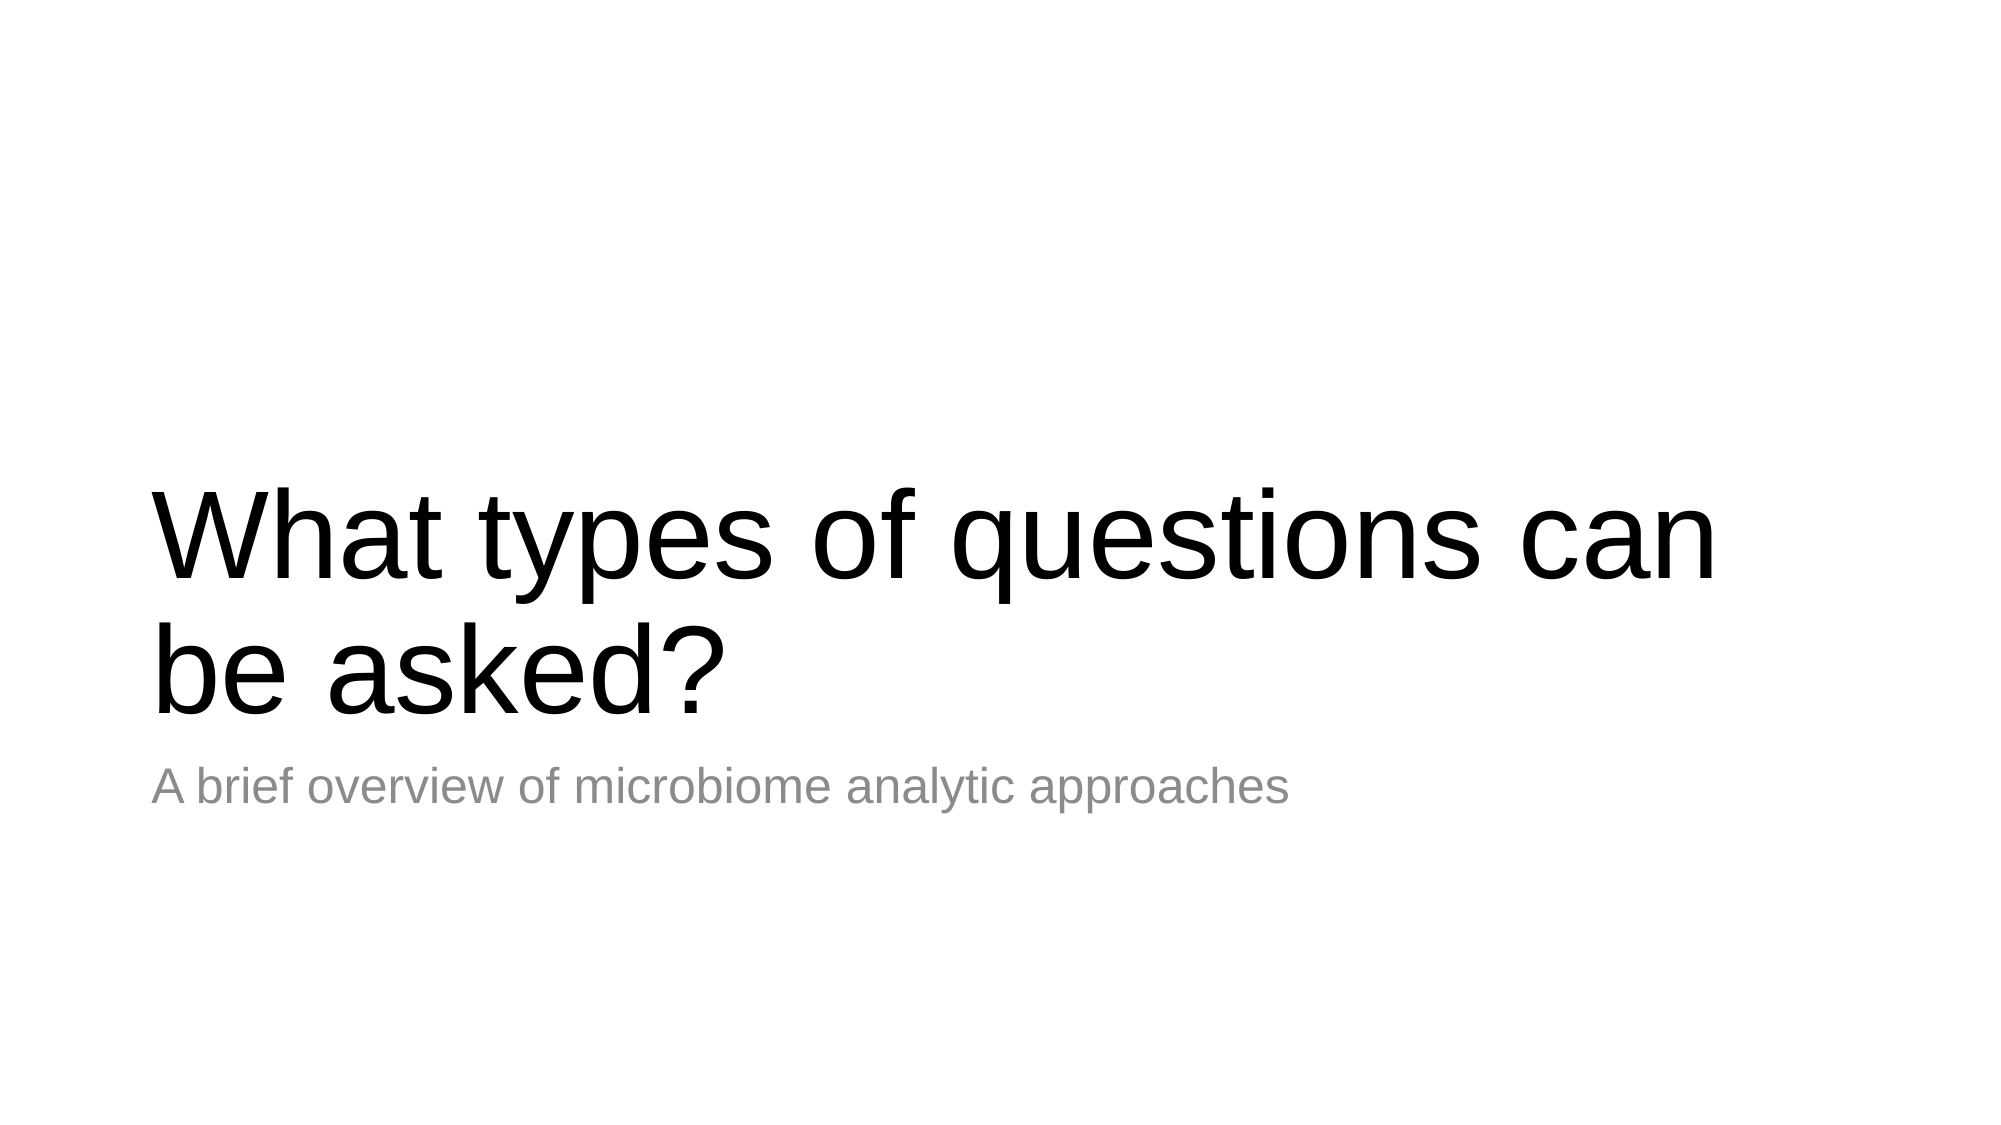

# What types of questions can be asked?
A brief overview of microbiome analytic approaches